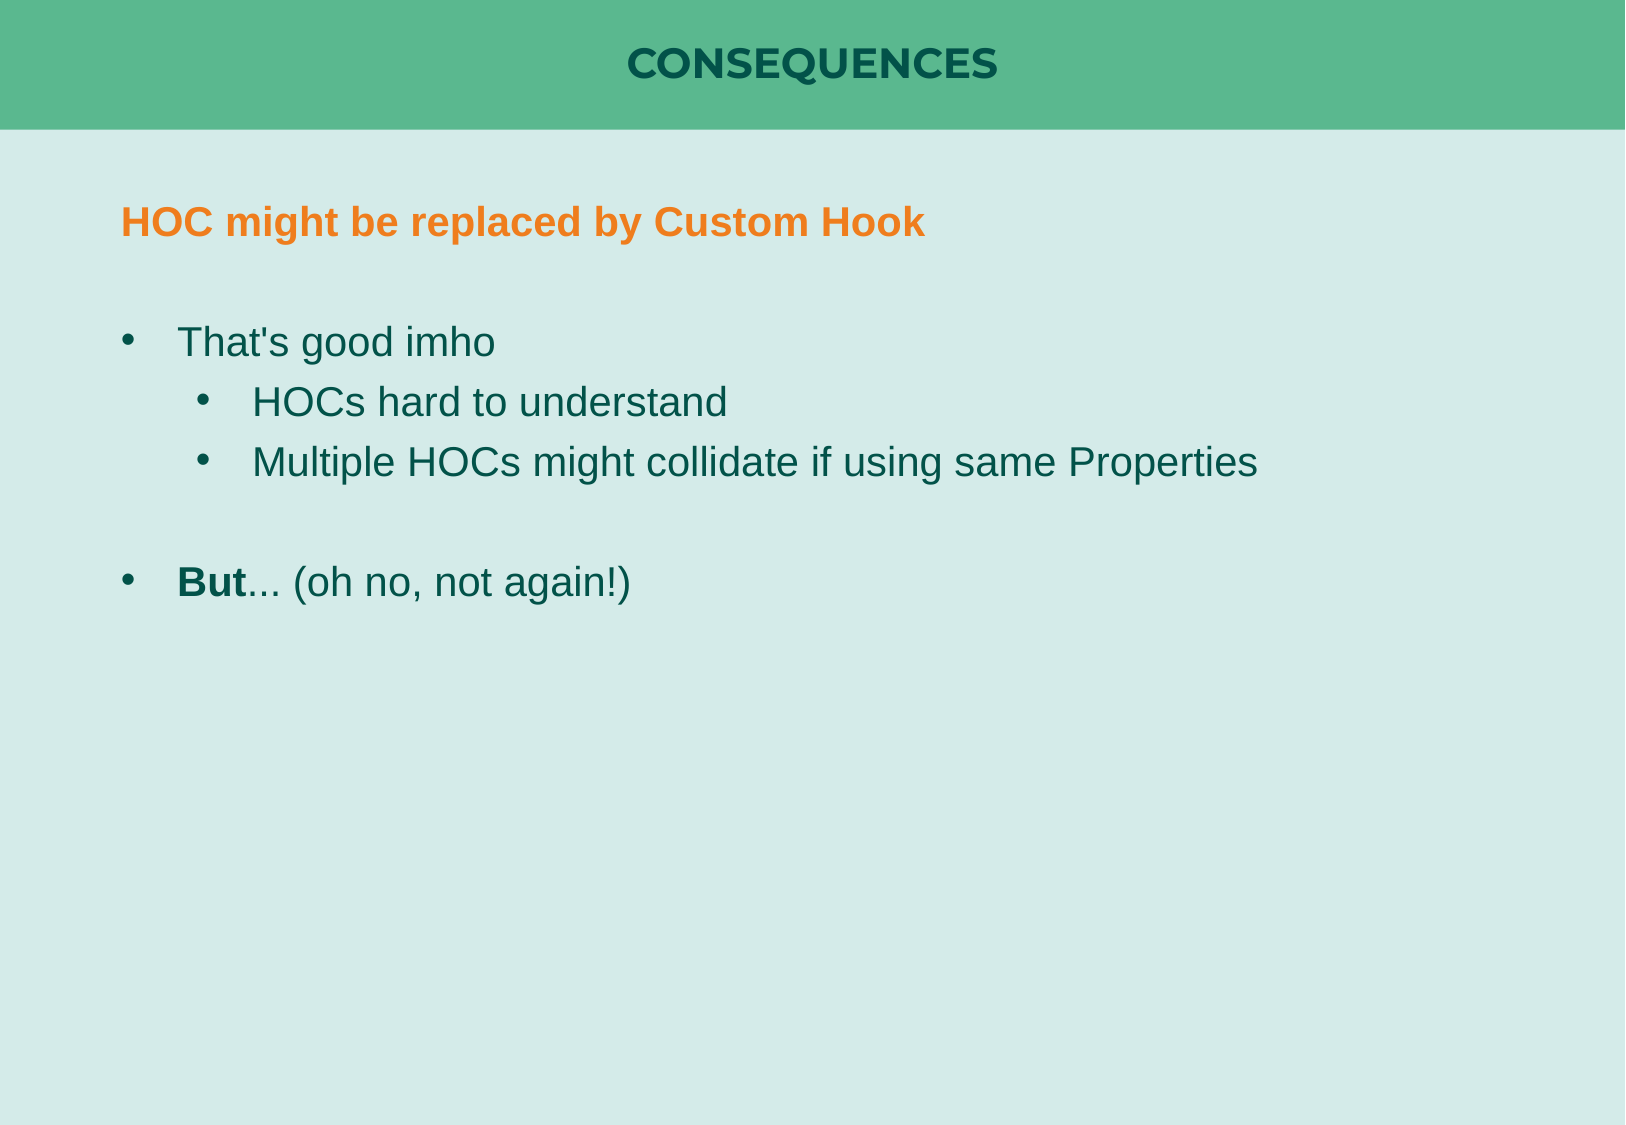

# Consequences
HOC might be replaced by Custom Hook

That's good imho
HOCs hard to understand
Multiple HOCs might collidate if using same Properties

But... (oh no, not again!)